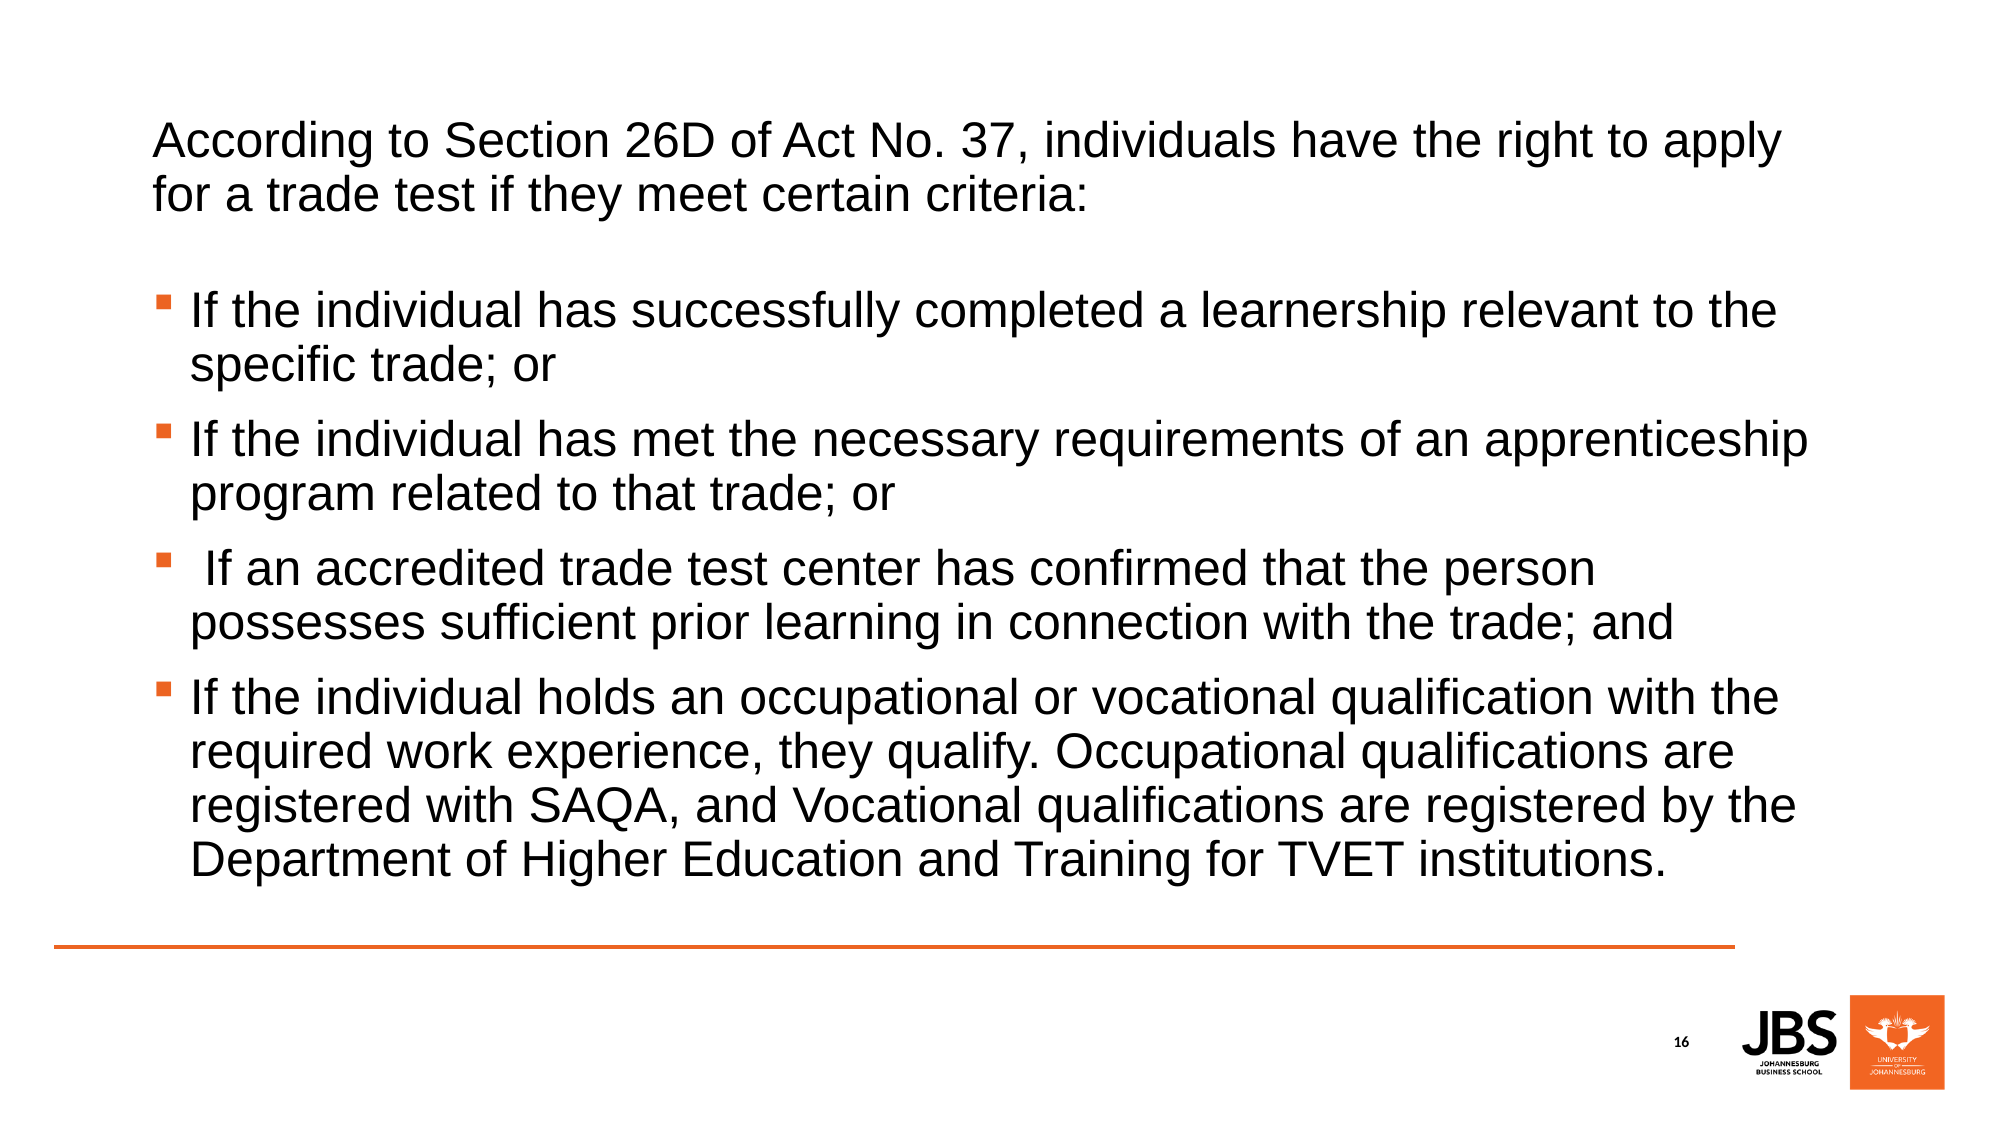

# According to Section 26D of Act No. 37, individuals have the right to apply for a trade test if they meet certain criteria:
If the individual has successfully completed a learnership relevant to the specific trade; or
If the individual has met the necessary requirements of an apprenticeship program related to that trade; or
 If an accredited trade test center has confirmed that the person possesses sufficient prior learning in connection with the trade; and
If the individual holds an occupational or vocational qualification with the required work experience, they qualify. Occupational qualifications are registered with SAQA, and Vocational qualifications are registered by the Department of Higher Education and Training for TVET institutions.